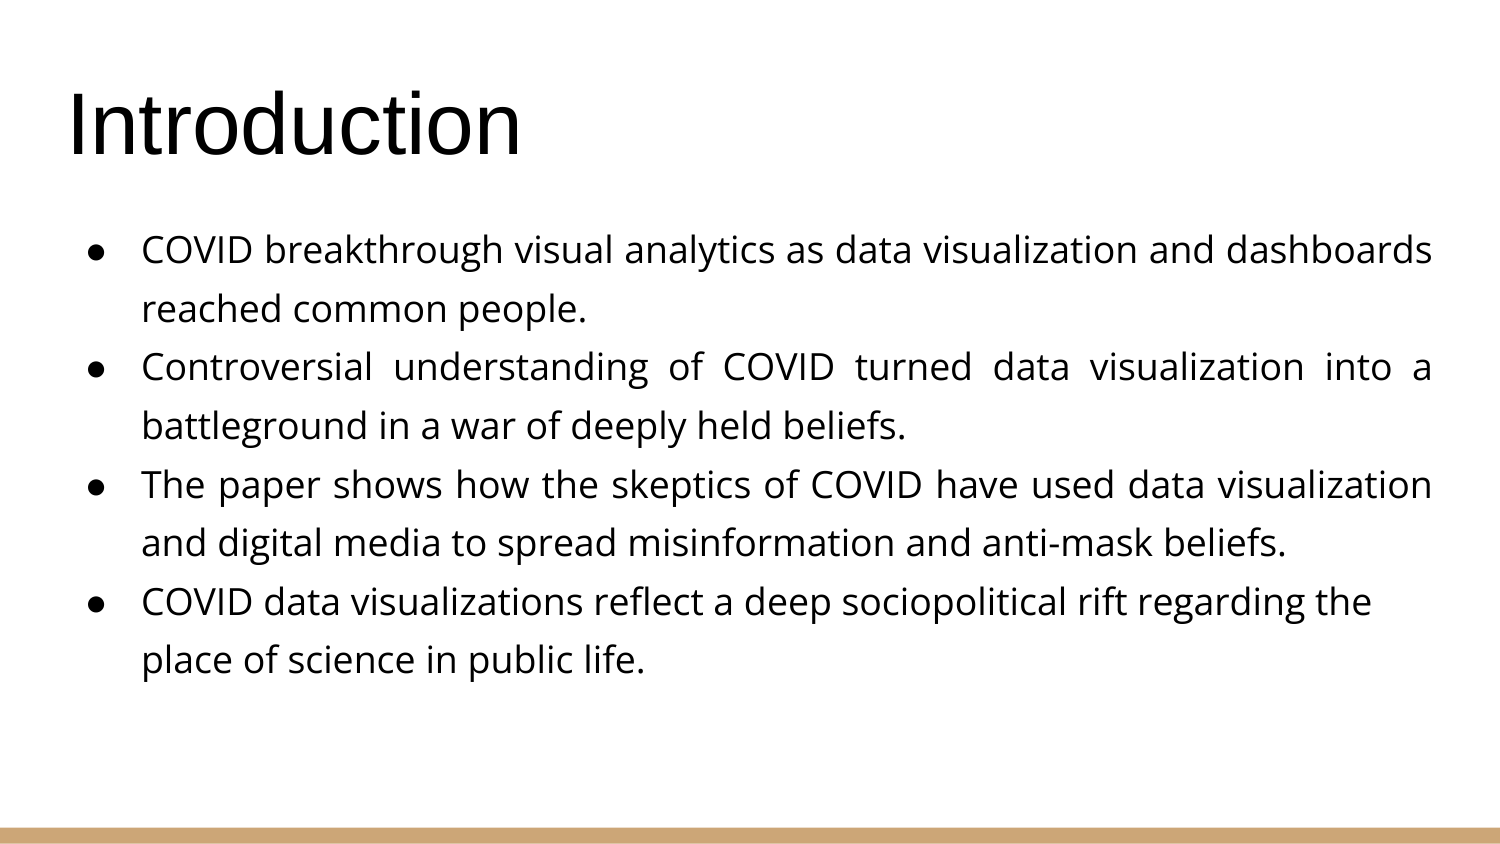

# Introduction
COVID breakthrough visual analytics as data visualization and dashboards reached common people.
Controversial understanding of COVID turned data visualization into a battleground in a war of deeply held beliefs.
The paper shows how the skeptics of COVID have used data visualization and digital media to spread misinformation and anti-mask beliefs.
COVID data visualizations reflect a deep sociopolitical rift regarding the place of science in public life.